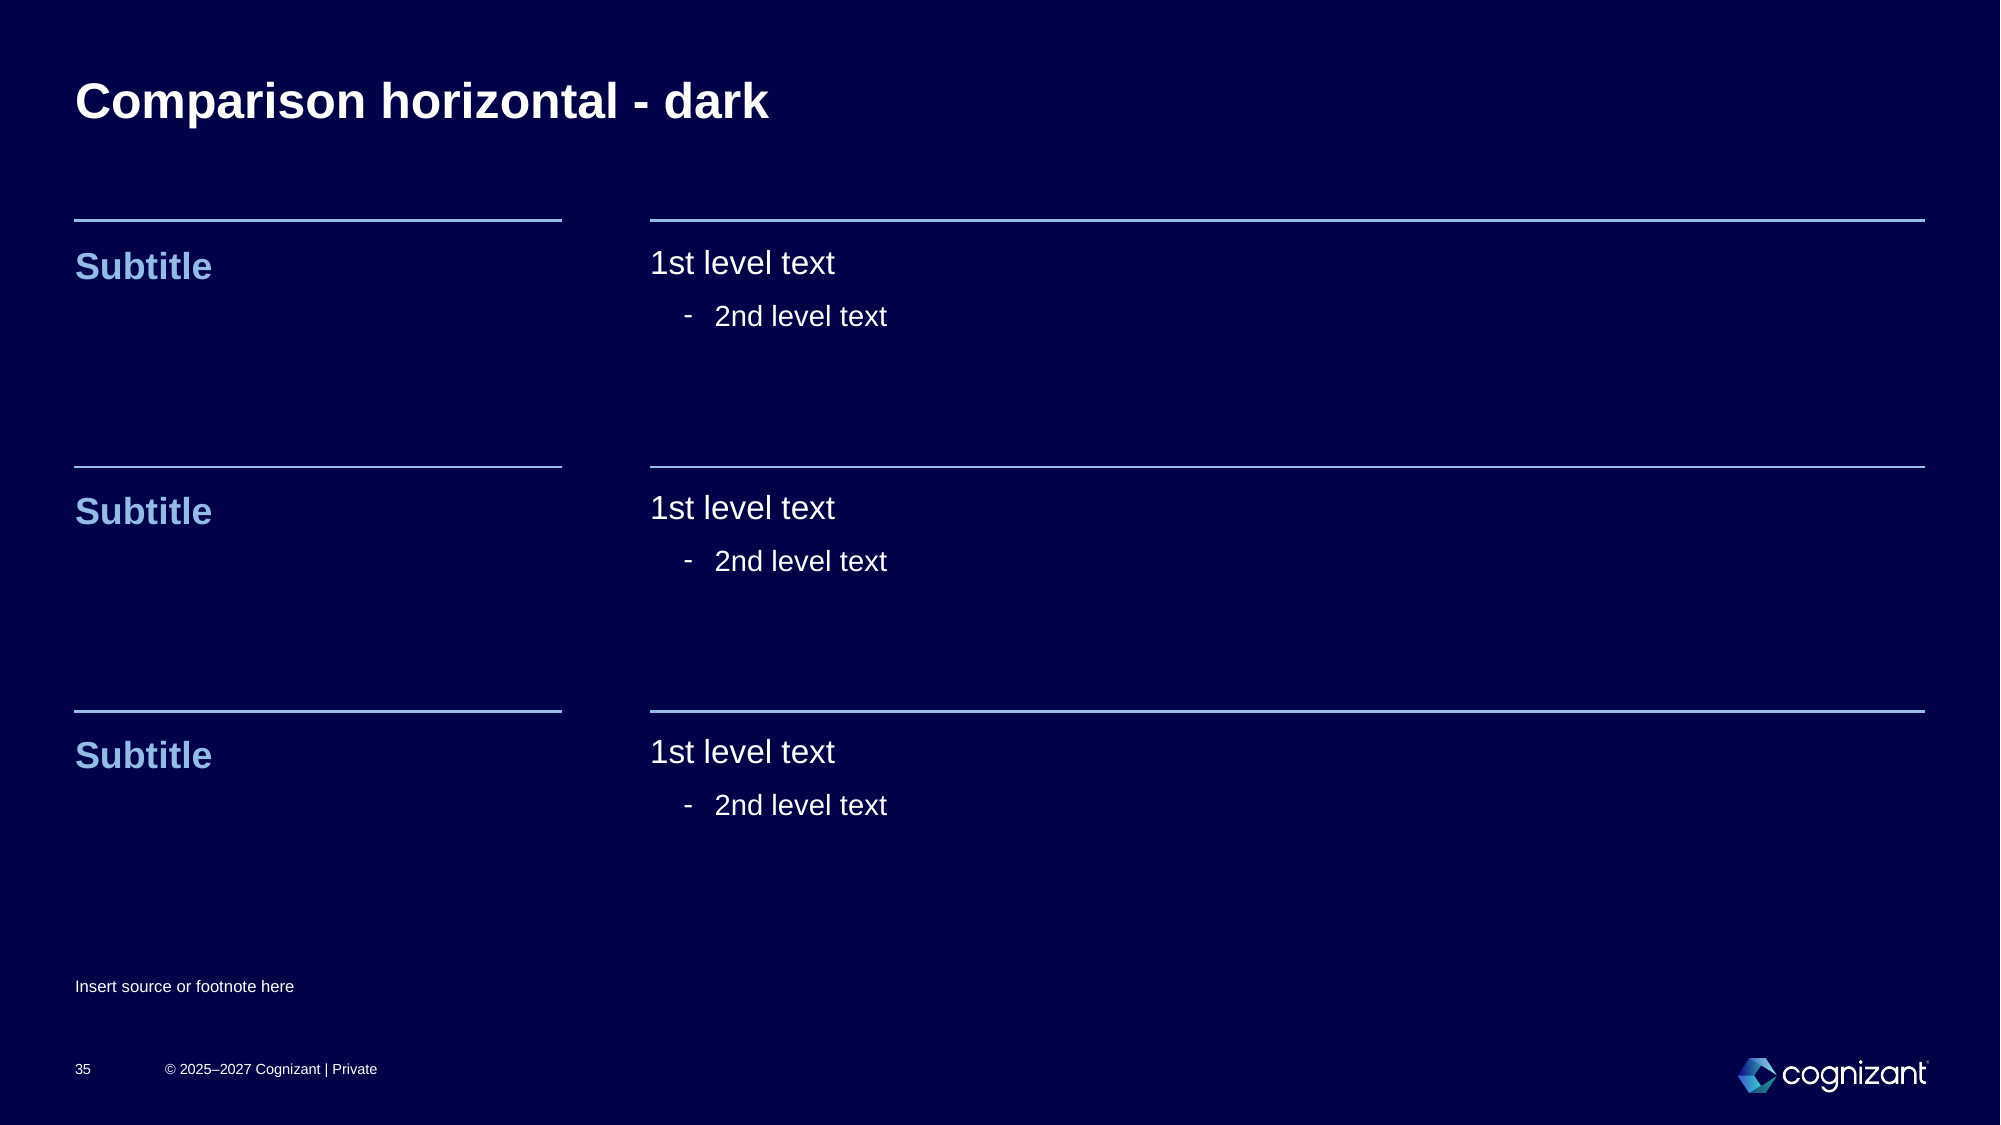

# Comparison horizontal - dark
Subtitle
1st level text
2nd level text
Subtitle
1st level text
2nd level text
Subtitle
1st level text
2nd level text
Insert source or footnote here
35
© 2025–2027 Cognizant | Private